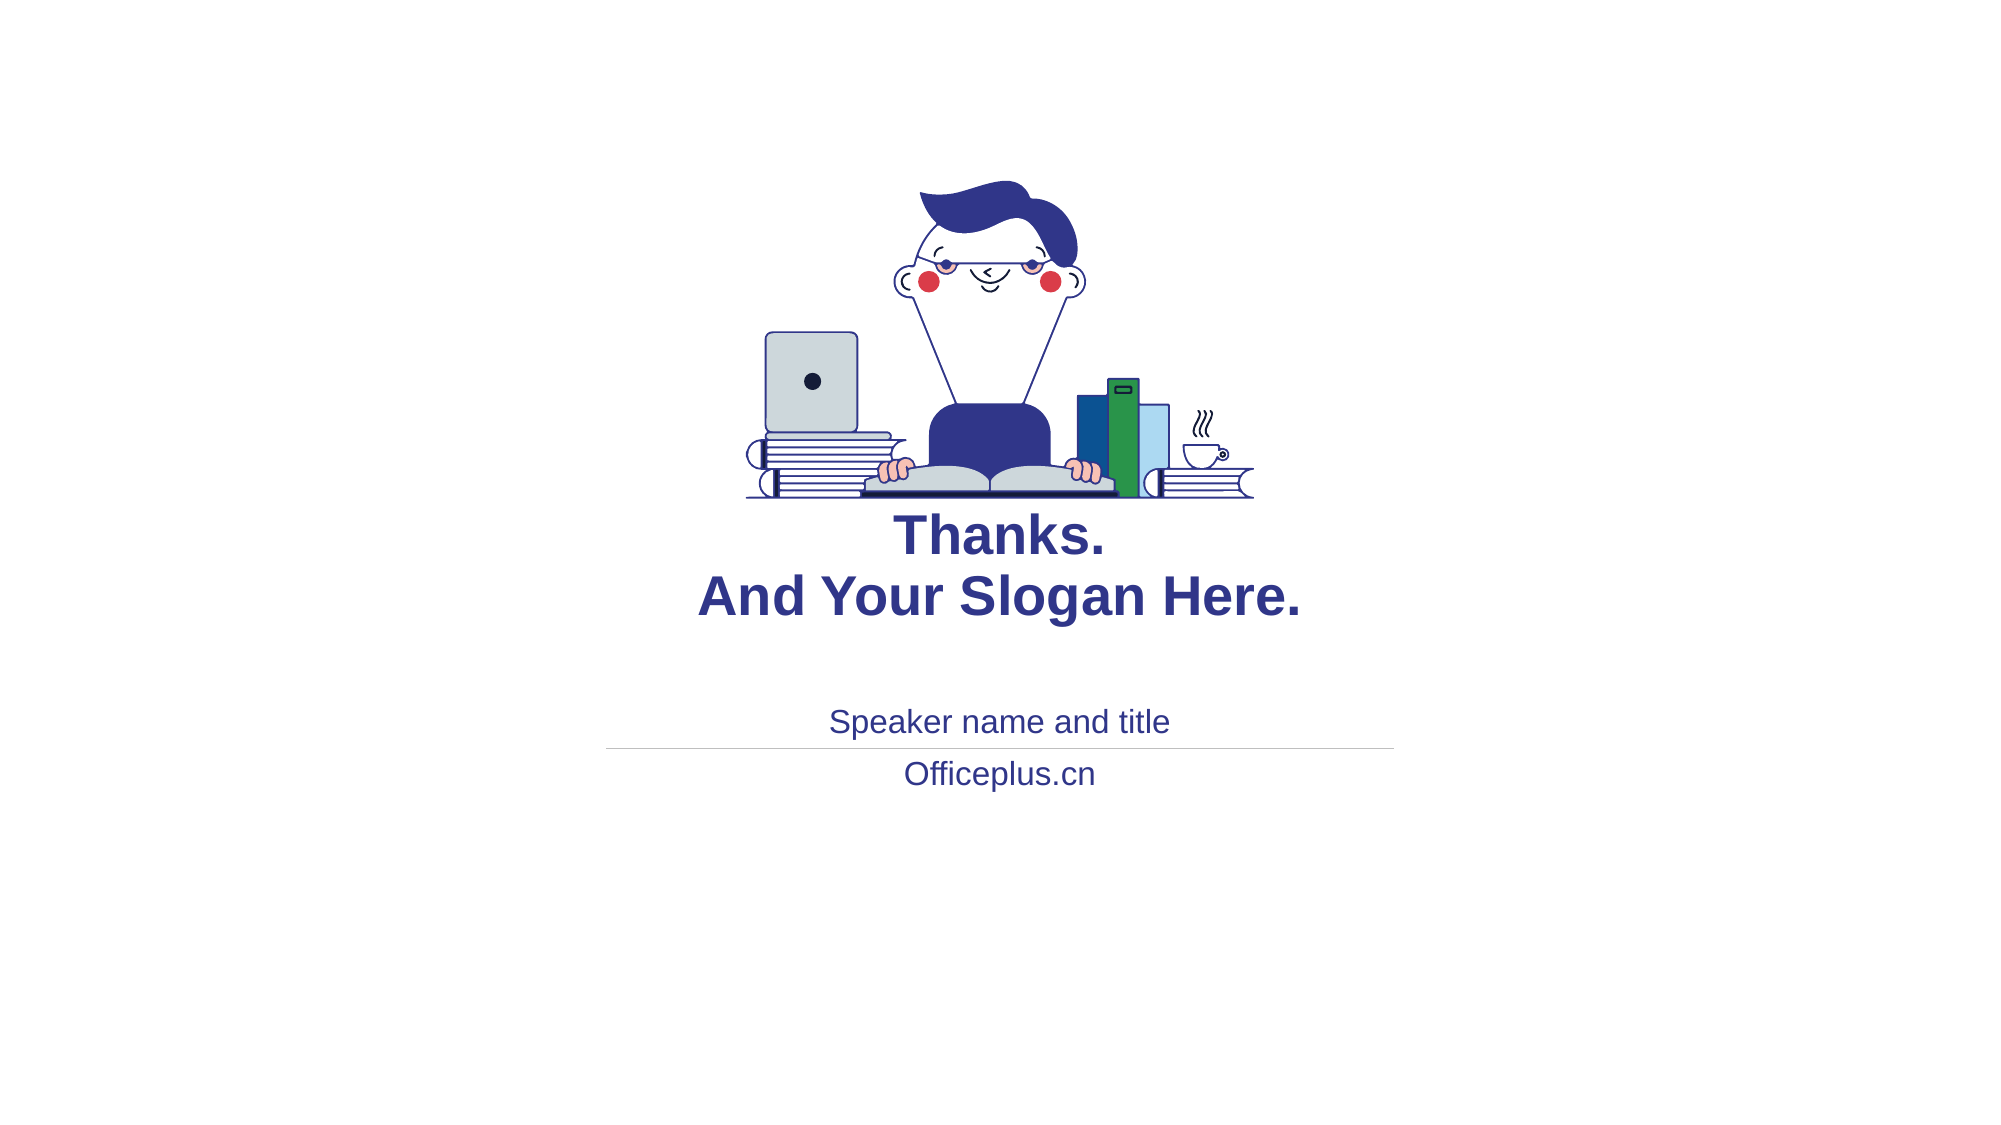

# Thanks. And Your Slogan Here.
Speaker name and title
Officeplus.cn